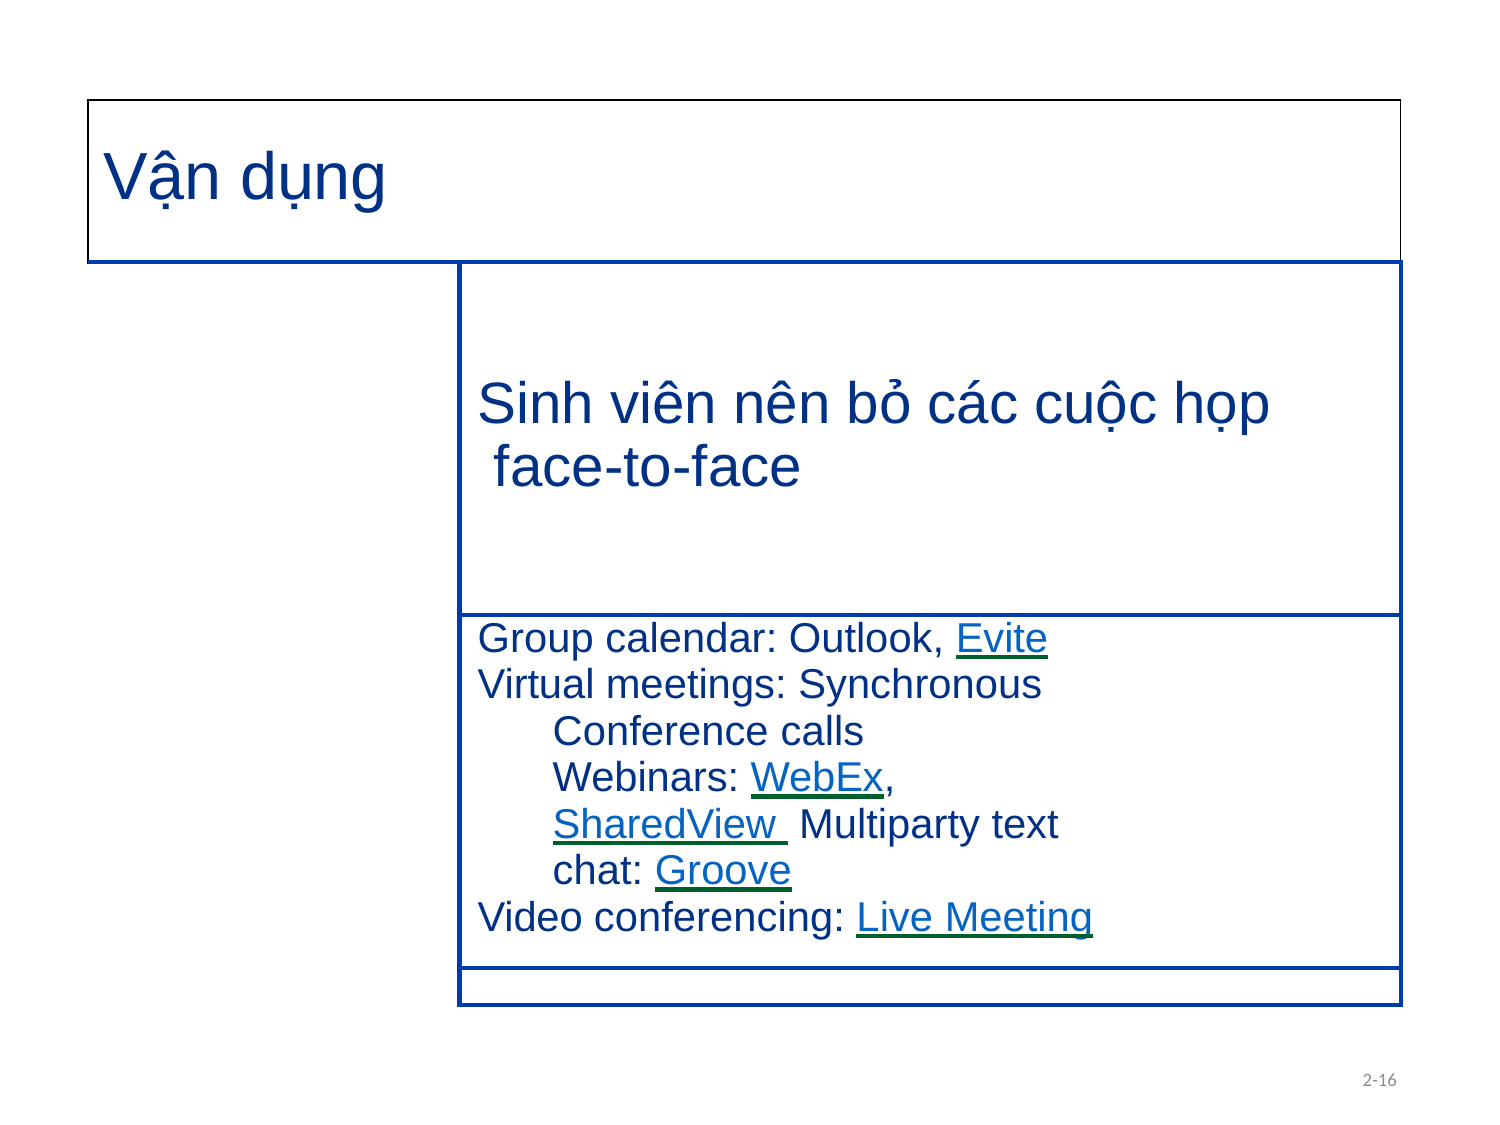

| Vận dụng |  |
| --- | --- |
|  | Sinh viên nên bỏ các cuộc họp face-to-face |
|  | Group calendar: Outlook, Evite Virtual meetings: Synchronous Conference calls Webinars: WebEx, SharedView Multiparty text chat: Groove Video conferencing: Live Meeting |
|  |  |
2-16